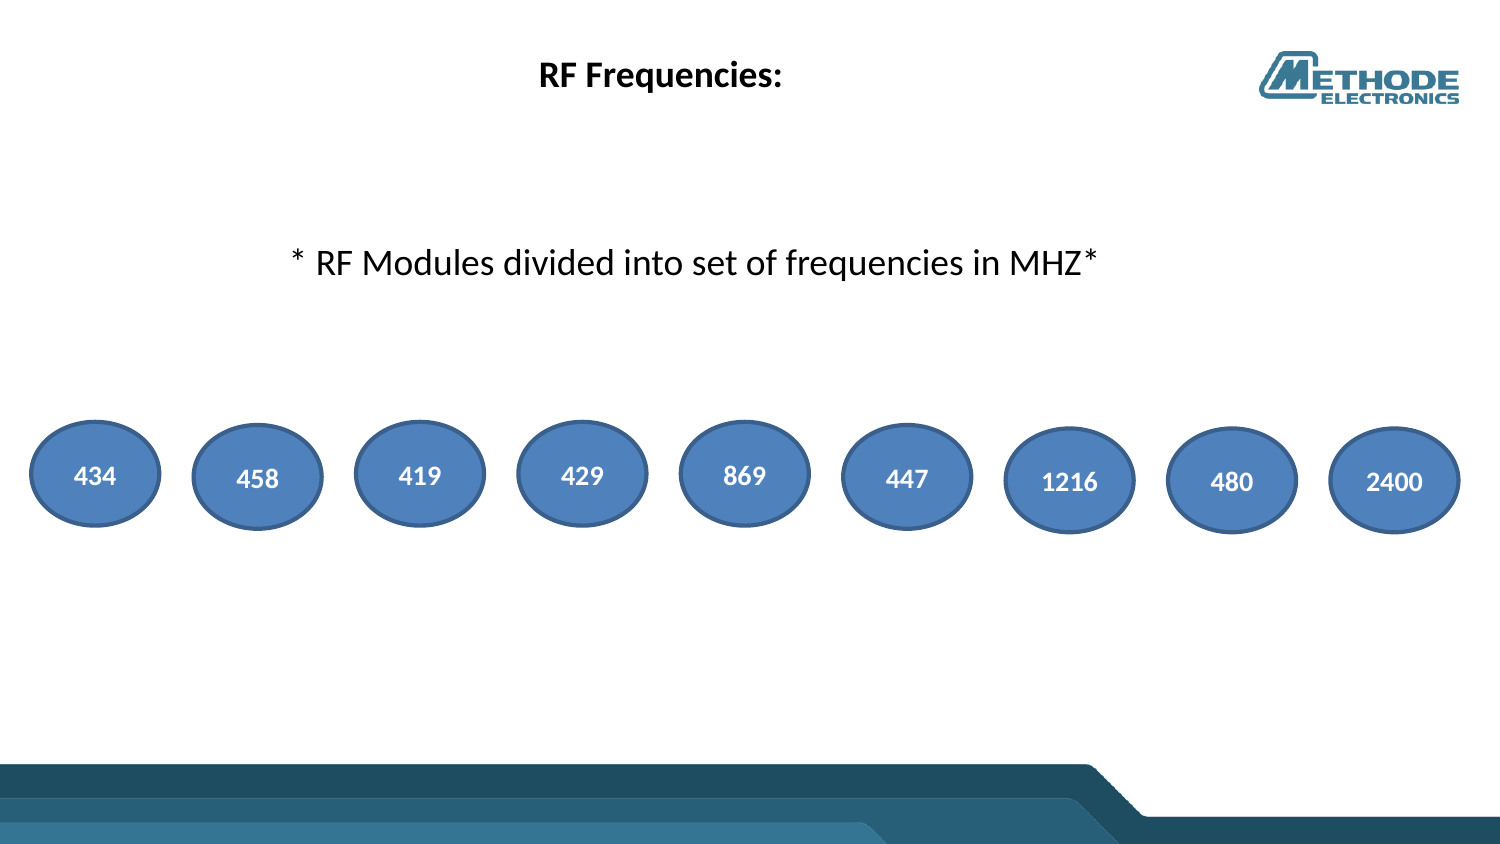

RF Frequencies:
* RF Modules divided into set of frequencies in MHZ*
434
419
429
869
458
447
1216
480
2400